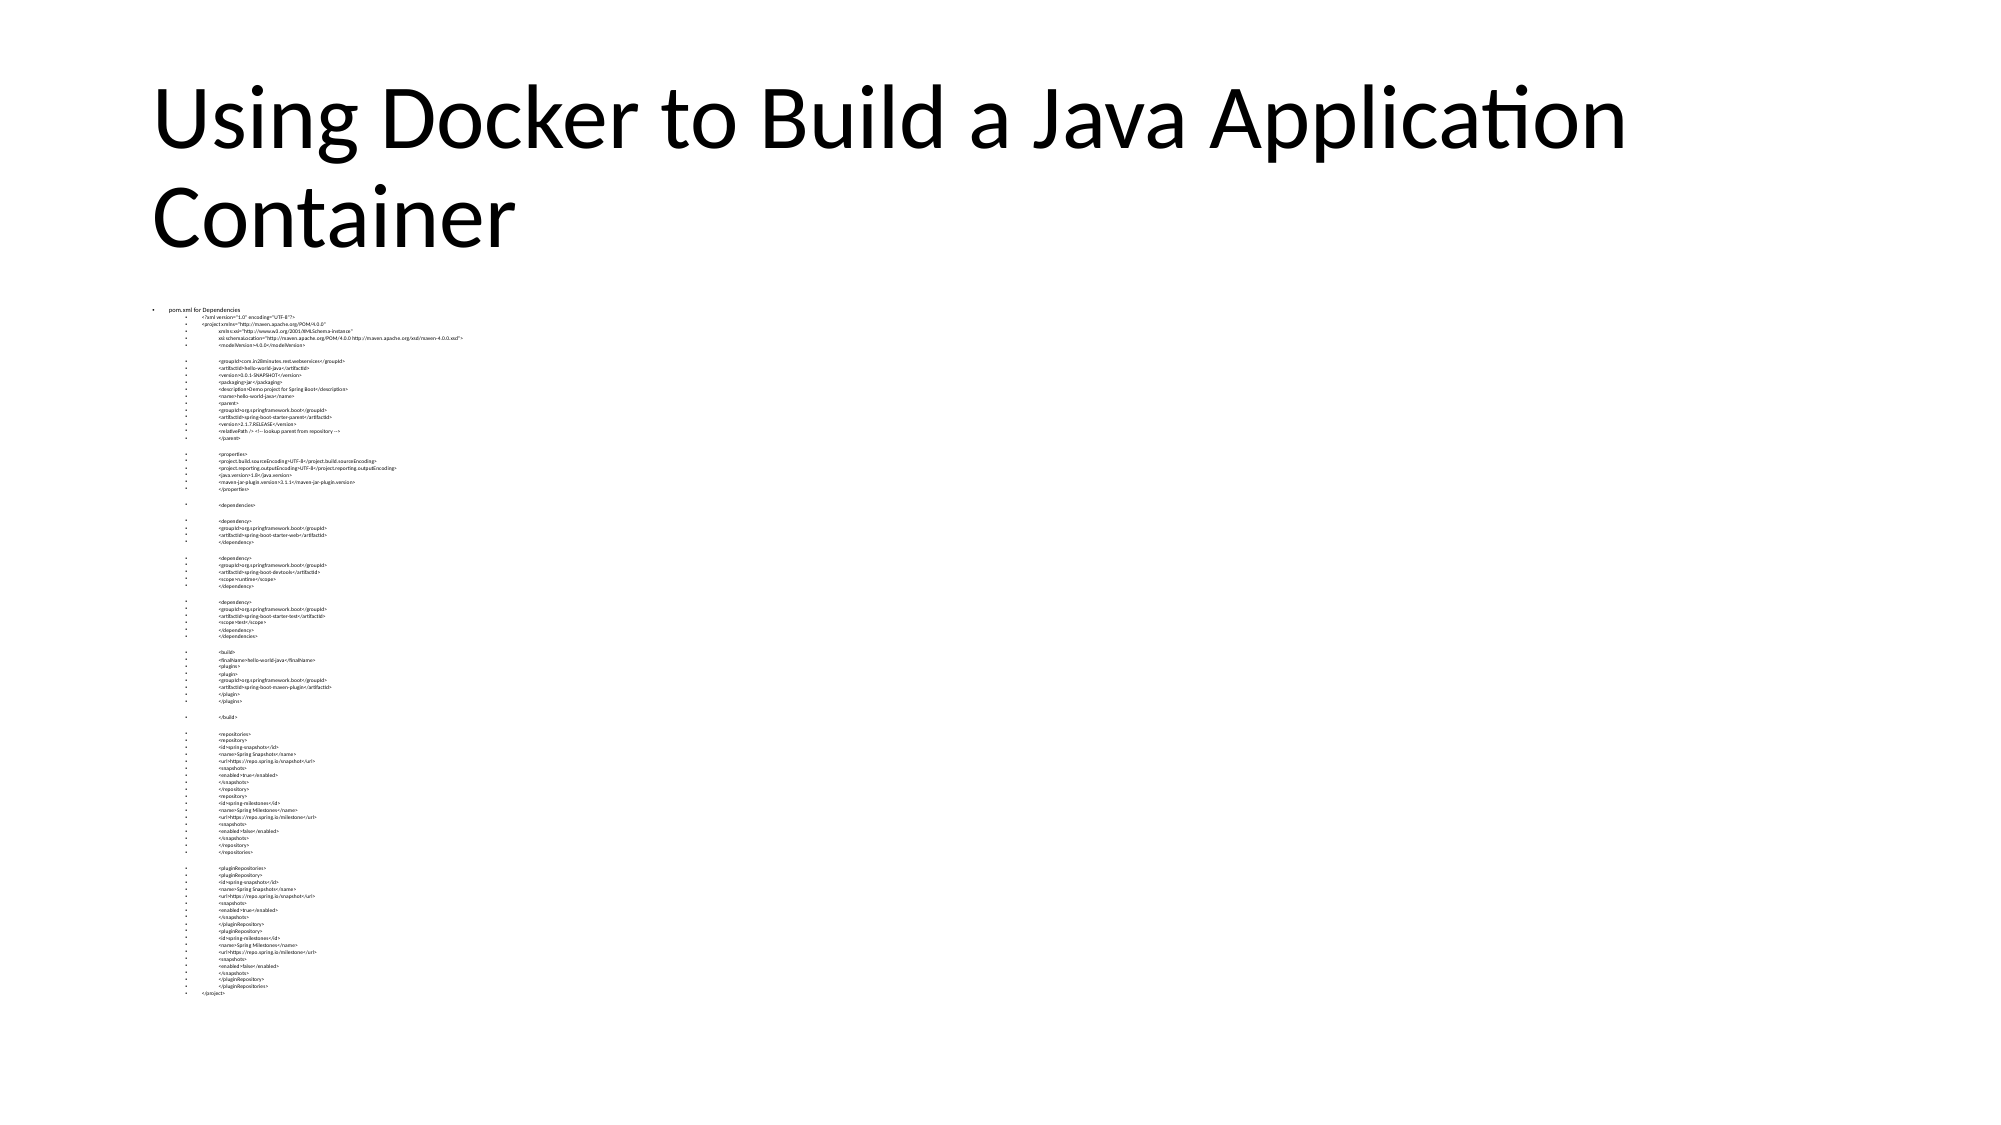

# Using Docker to Build a Java Application Container
pom.xml for Dependencies
<?xml version="1.0" encoding="UTF-8"?>
<project xmlns="http://maven.apache.org/POM/4.0.0"
	xmlns:xsi="http://www.w3.org/2001/XMLSchema-instance"
	xsi:schemaLocation="http://maven.apache.org/POM/4.0.0 http://maven.apache.org/xsd/maven-4.0.0.xsd">
	<modelVersion>4.0.0</modelVersion>

	<groupId>com.in28minutes.rest.webservices</groupId>
	<artifactId>hello-world-java</artifactId>
	<version>0.0.1-SNAPSHOT</version>
	<packaging>jar</packaging>
	<description>Demo project for Spring Boot</description>
	<name>hello-world-java</name>
	<parent>
		<groupId>org.springframework.boot</groupId>
		<artifactId>spring-boot-starter-parent</artifactId>
		<version>2.1.7.RELEASE</version>
		<relativePath /> <!-- lookup parent from repository -->
	</parent>

	<properties>
		<project.build.sourceEncoding>UTF-8</project.build.sourceEncoding>
		<project.reporting.outputEncoding>UTF-8</project.reporting.outputEncoding>
		<java.version>1.8</java.version>
		<maven-jar-plugin.version>3.1.1</maven-jar-plugin.version>
	</properties>

	<dependencies>

		<dependency>
			<groupId>org.springframework.boot</groupId>
			<artifactId>spring-boot-starter-web</artifactId>
		</dependency>

		<dependency>
			<groupId>org.springframework.boot</groupId>
			<artifactId>spring-boot-devtools</artifactId>
			<scope>runtime</scope>
		</dependency>

		<dependency>
			<groupId>org.springframework.boot</groupId>
			<artifactId>spring-boot-starter-test</artifactId>
			<scope>test</scope>
		</dependency>
	</dependencies>

	<build>
		<finalName>hello-world-java</finalName>
		<plugins>
			<plugin>
				<groupId>org.springframework.boot</groupId>
				<artifactId>spring-boot-maven-plugin</artifactId>
			</plugin>
		</plugins>

	</build>

	<repositories>
		<repository>
			<id>spring-snapshots</id>
			<name>Spring Snapshots</name>
			<url>https://repo.spring.io/snapshot</url>
			<snapshots>
				<enabled>true</enabled>
			</snapshots>
		</repository>
		<repository>
			<id>spring-milestones</id>
			<name>Spring Milestones</name>
			<url>https://repo.spring.io/milestone</url>
			<snapshots>
				<enabled>false</enabled>
			</snapshots>
		</repository>
	</repositories>

	<pluginRepositories>
		<pluginRepository>
			<id>spring-snapshots</id>
			<name>Spring Snapshots</name>
			<url>https://repo.spring.io/snapshot</url>
			<snapshots>
				<enabled>true</enabled>
			</snapshots>
		</pluginRepository>
		<pluginRepository>
			<id>spring-milestones</id>
			<name>Spring Milestones</name>
			<url>https://repo.spring.io/milestone</url>
			<snapshots>
				<enabled>false</enabled>
			</snapshots>
		</pluginRepository>
	</pluginRepositories>
</project>